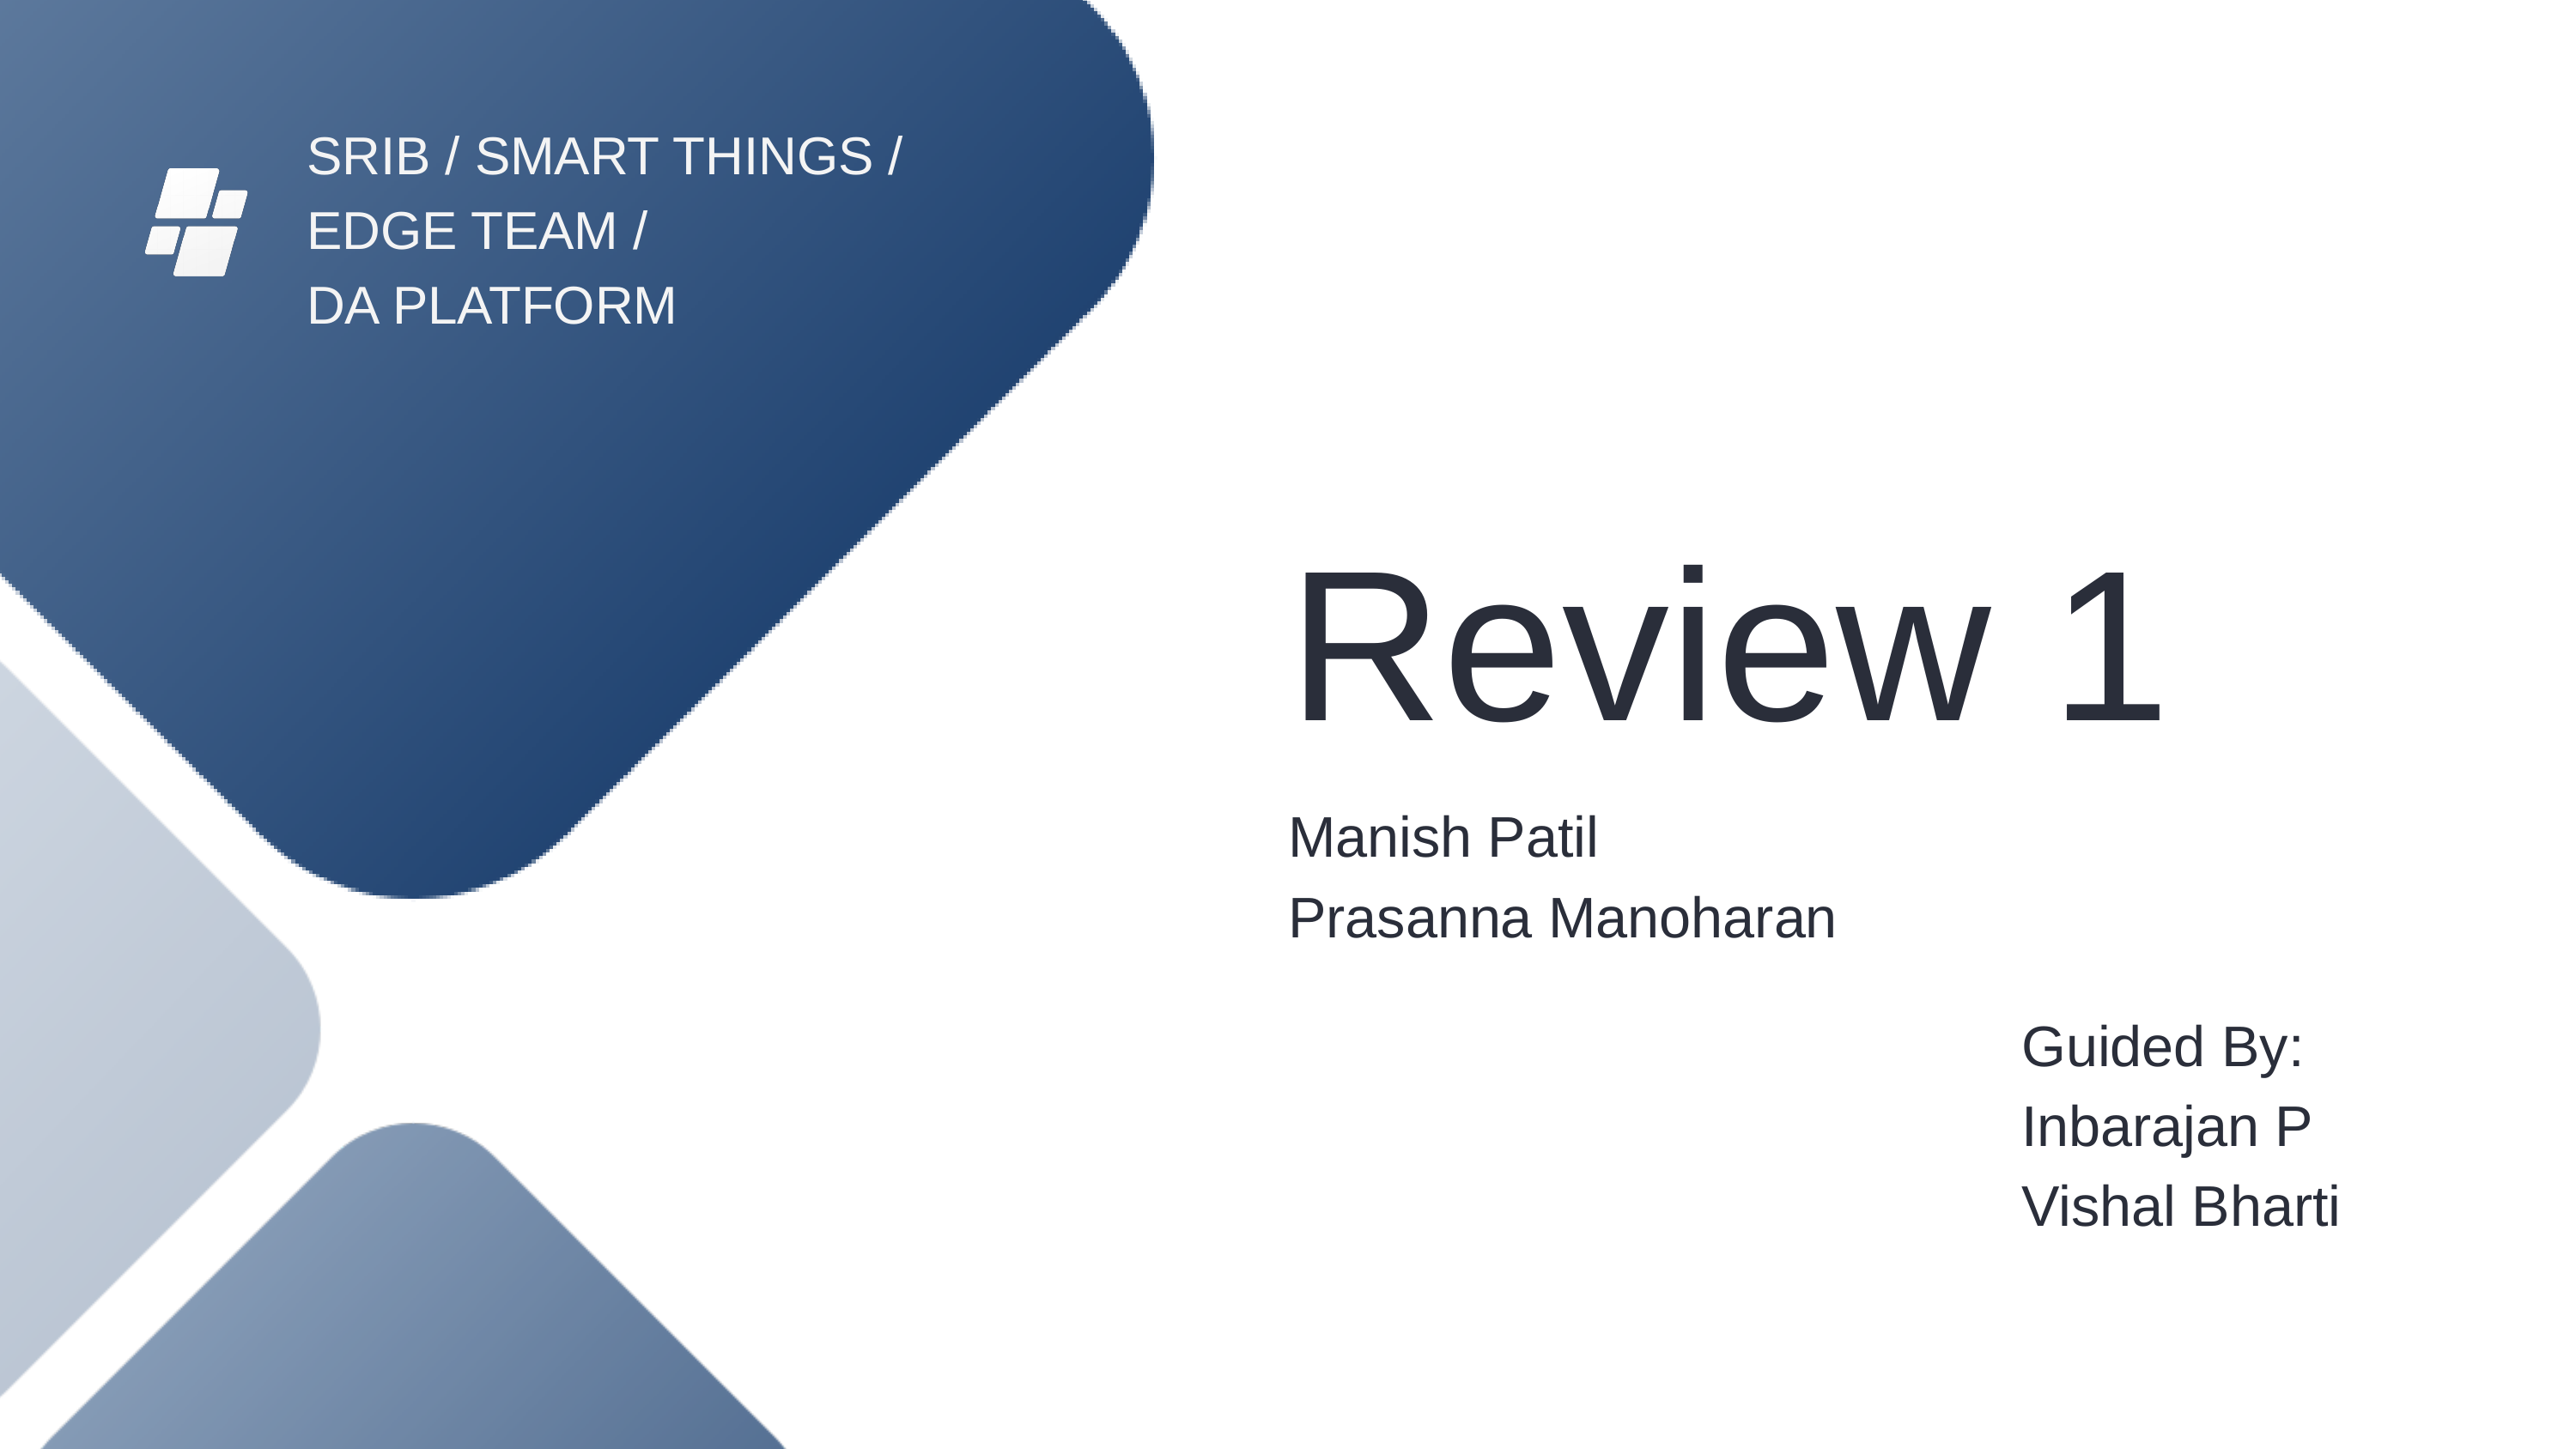

SRIB / SMART THINGS /
 EDGE TEAM /
 DA PLATFORM

Review 1
Manish Patil
Prasanna Manoharan

Guided By:
Inbarajan P
Vishal Bharti